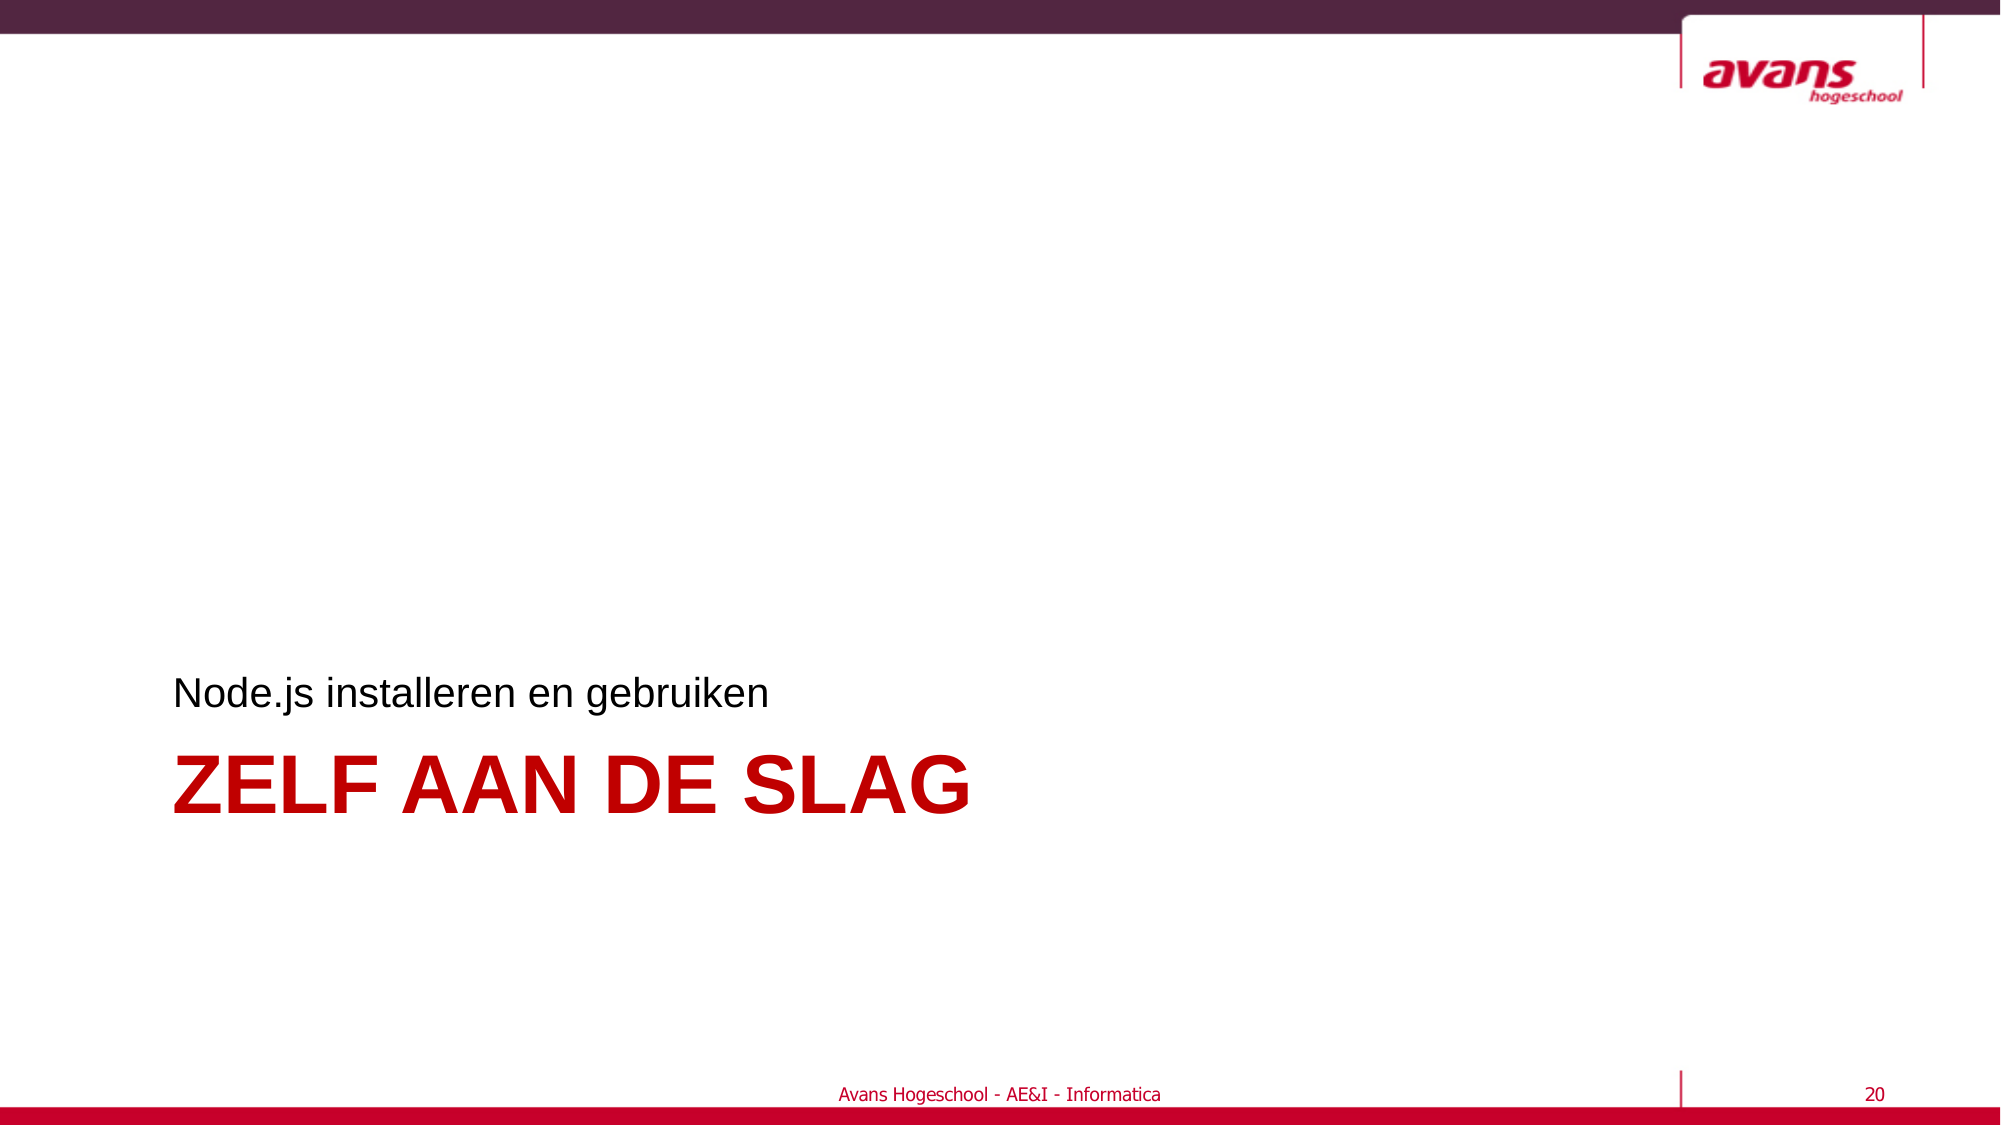

Node.js installeren en gebruiken
# Zelf aan de slag
Avans Hogeschool - AE&I - Informatica
20